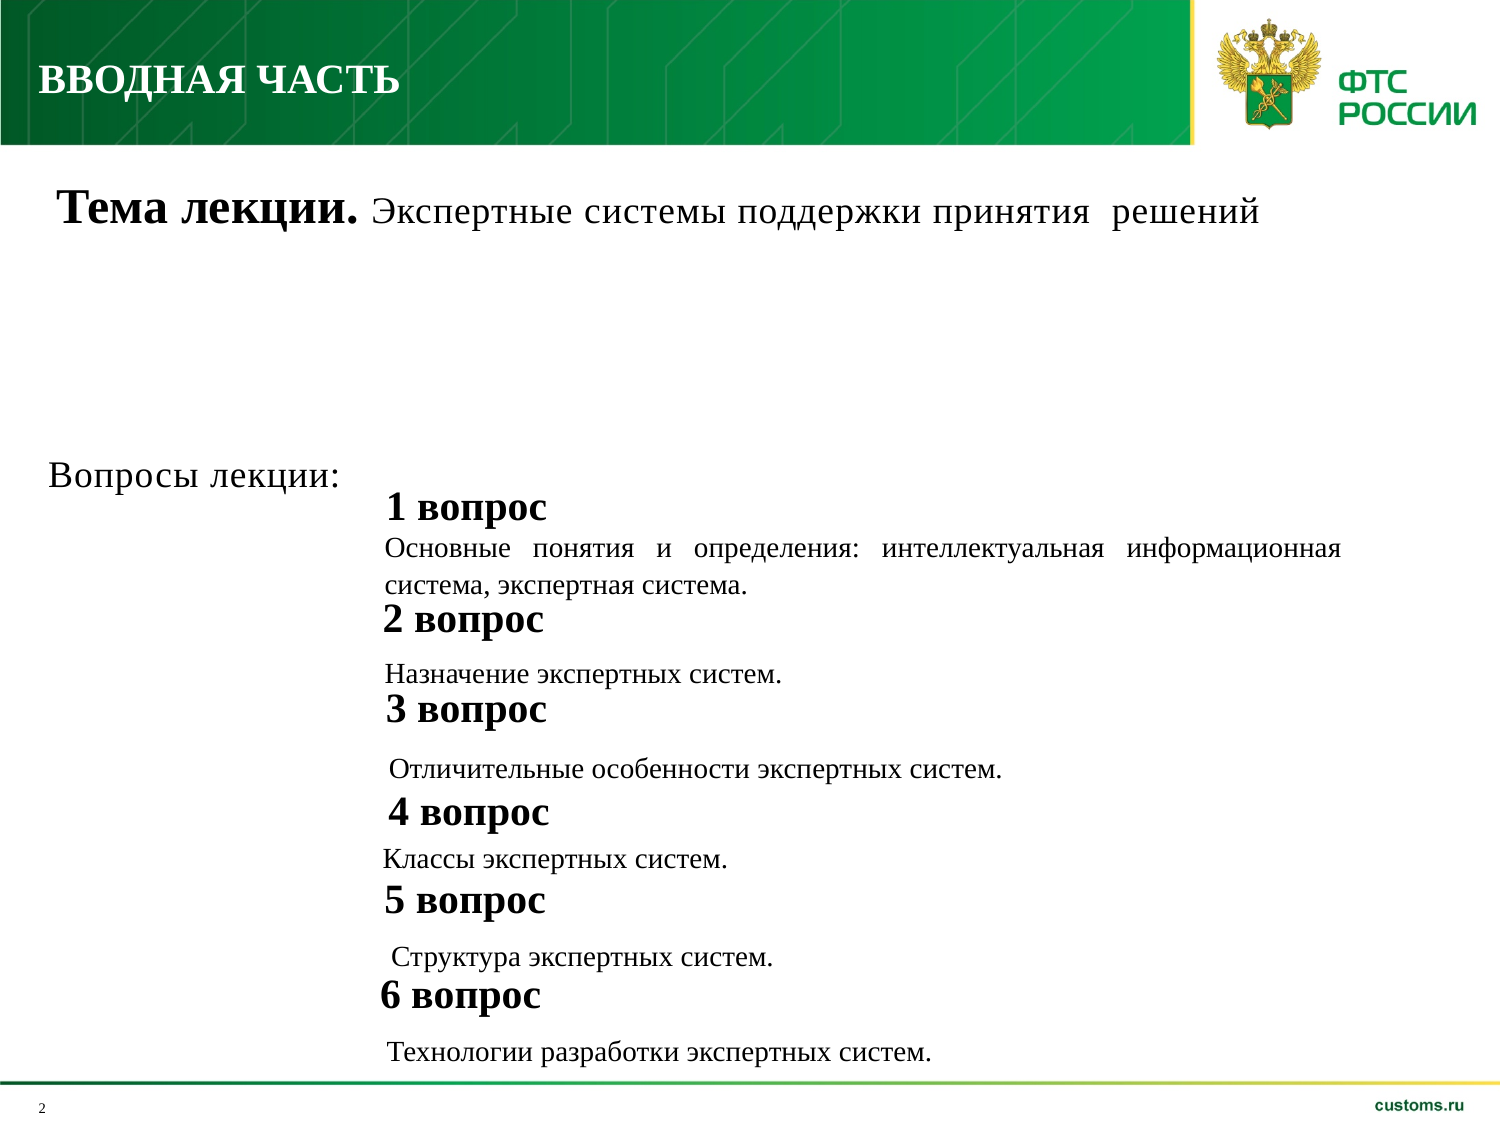

Вводная часть
Тема лекции. Экспертные системы поддержки принятия  решений

Вопросы лекции:
1 вопрос
Основные понятия и определения: интеллектуальная информационная система, экспертная система.
2 вопрос
Назначение экспертных систем.
3 вопрос
Отличительные особенности экспертных систем.
4 вопрос
Классы экспертных систем.
5 вопрос
Структура экспертных систем.
6 вопрос
Технологии разработки экспертных систем.
2